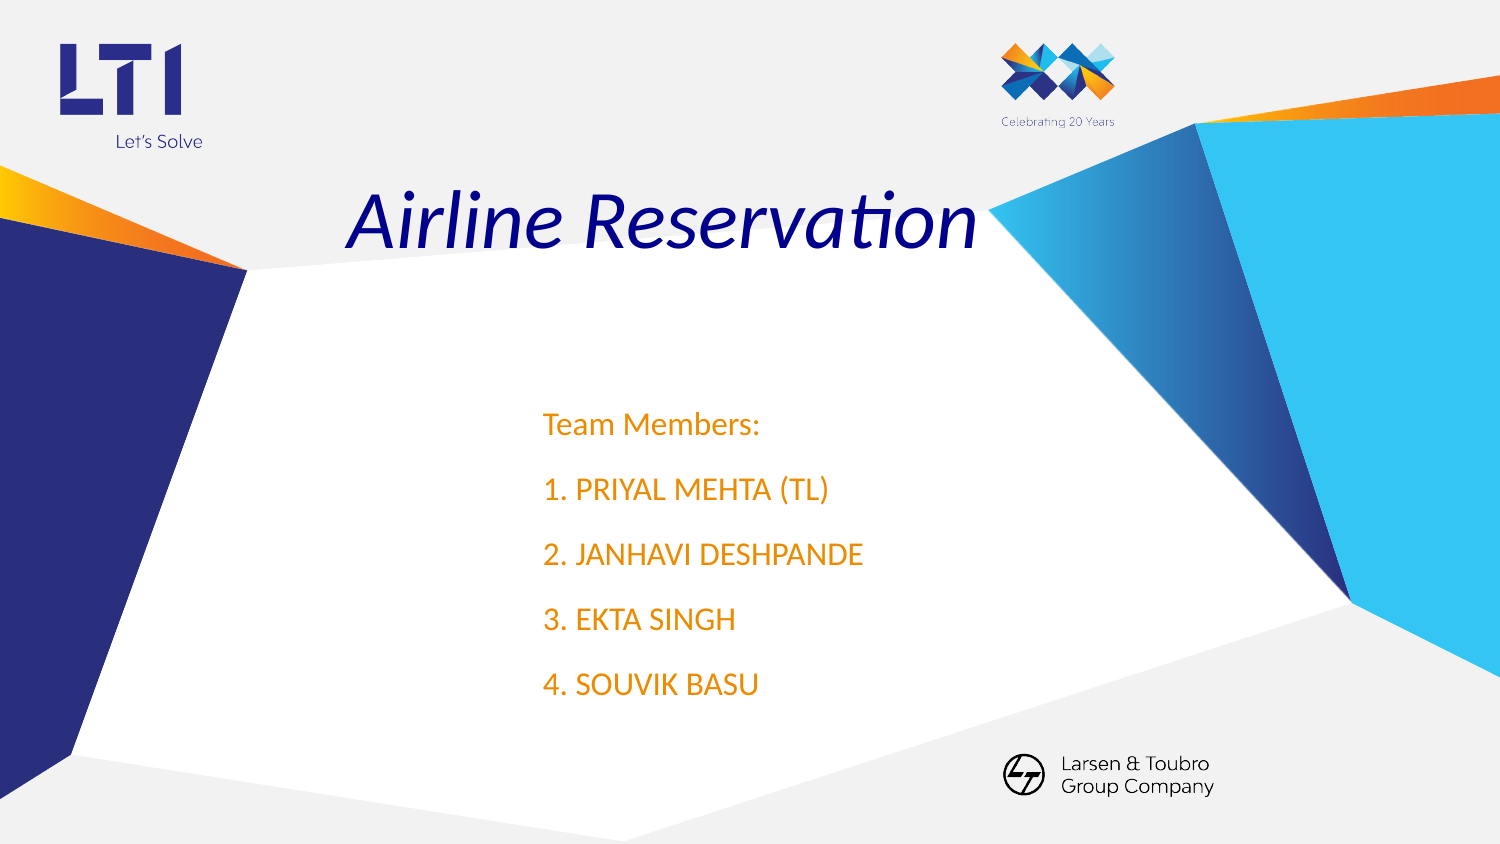

# Airline Reservation
		Team Members:
		1. PRIYAL MEHTA (TL)
		2. JANHAVI DESHPANDE
		3. EKTA SINGH
		4. SOUVIK BASU